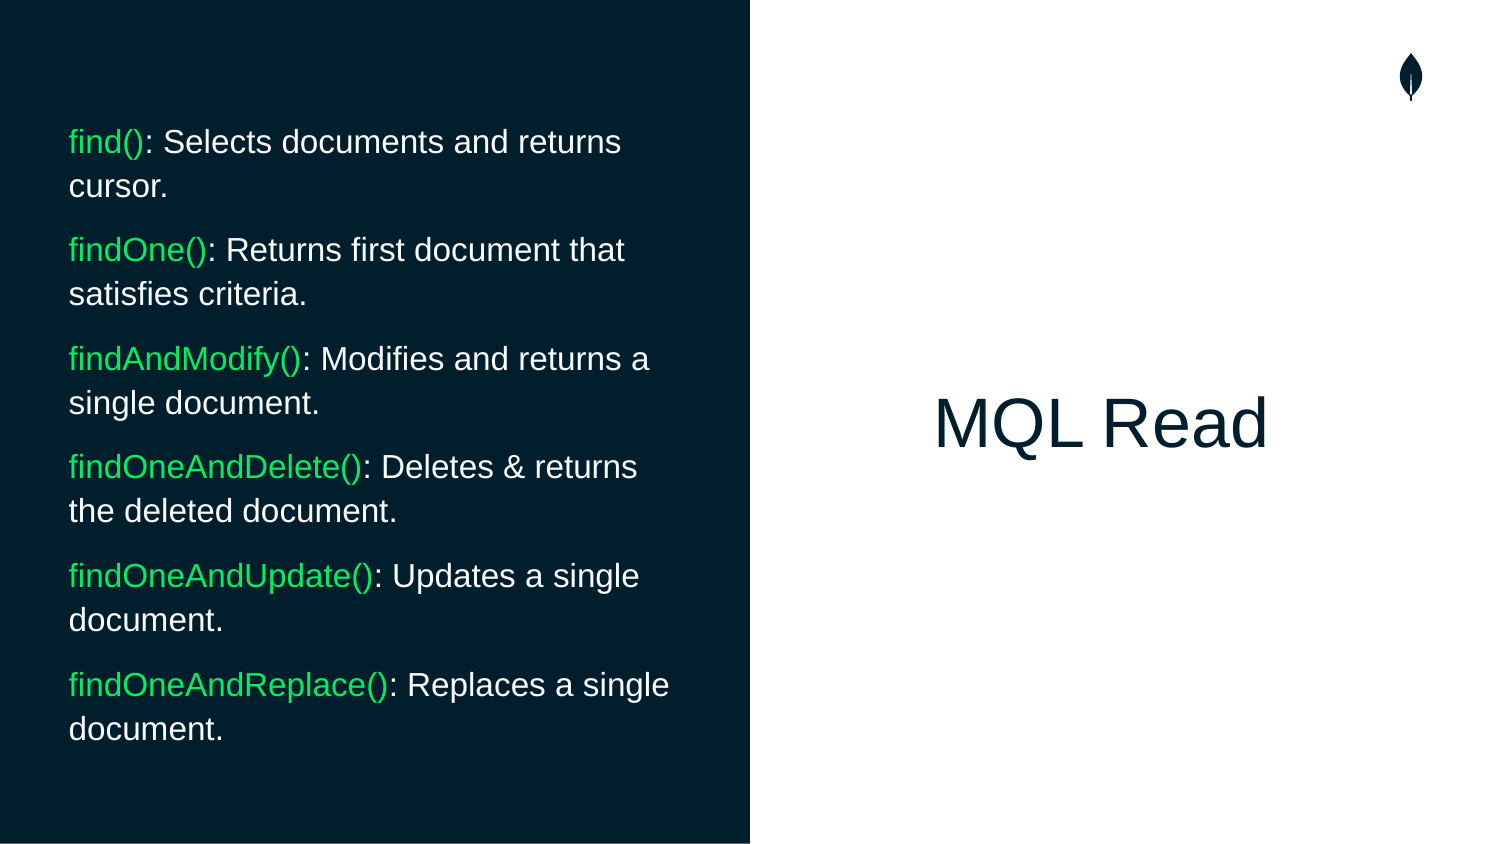

find(): Selects documents and returns cursor.
findOne(): Returns first document that satisfies criteria.
findAndModify(): Modifies and returns a single document.
findOneAndDelete(): Deletes & returns the deleted document.
findOneAndUpdate(): Updates a single document.
findOneAndReplace(): Replaces a single document.

MQL Read